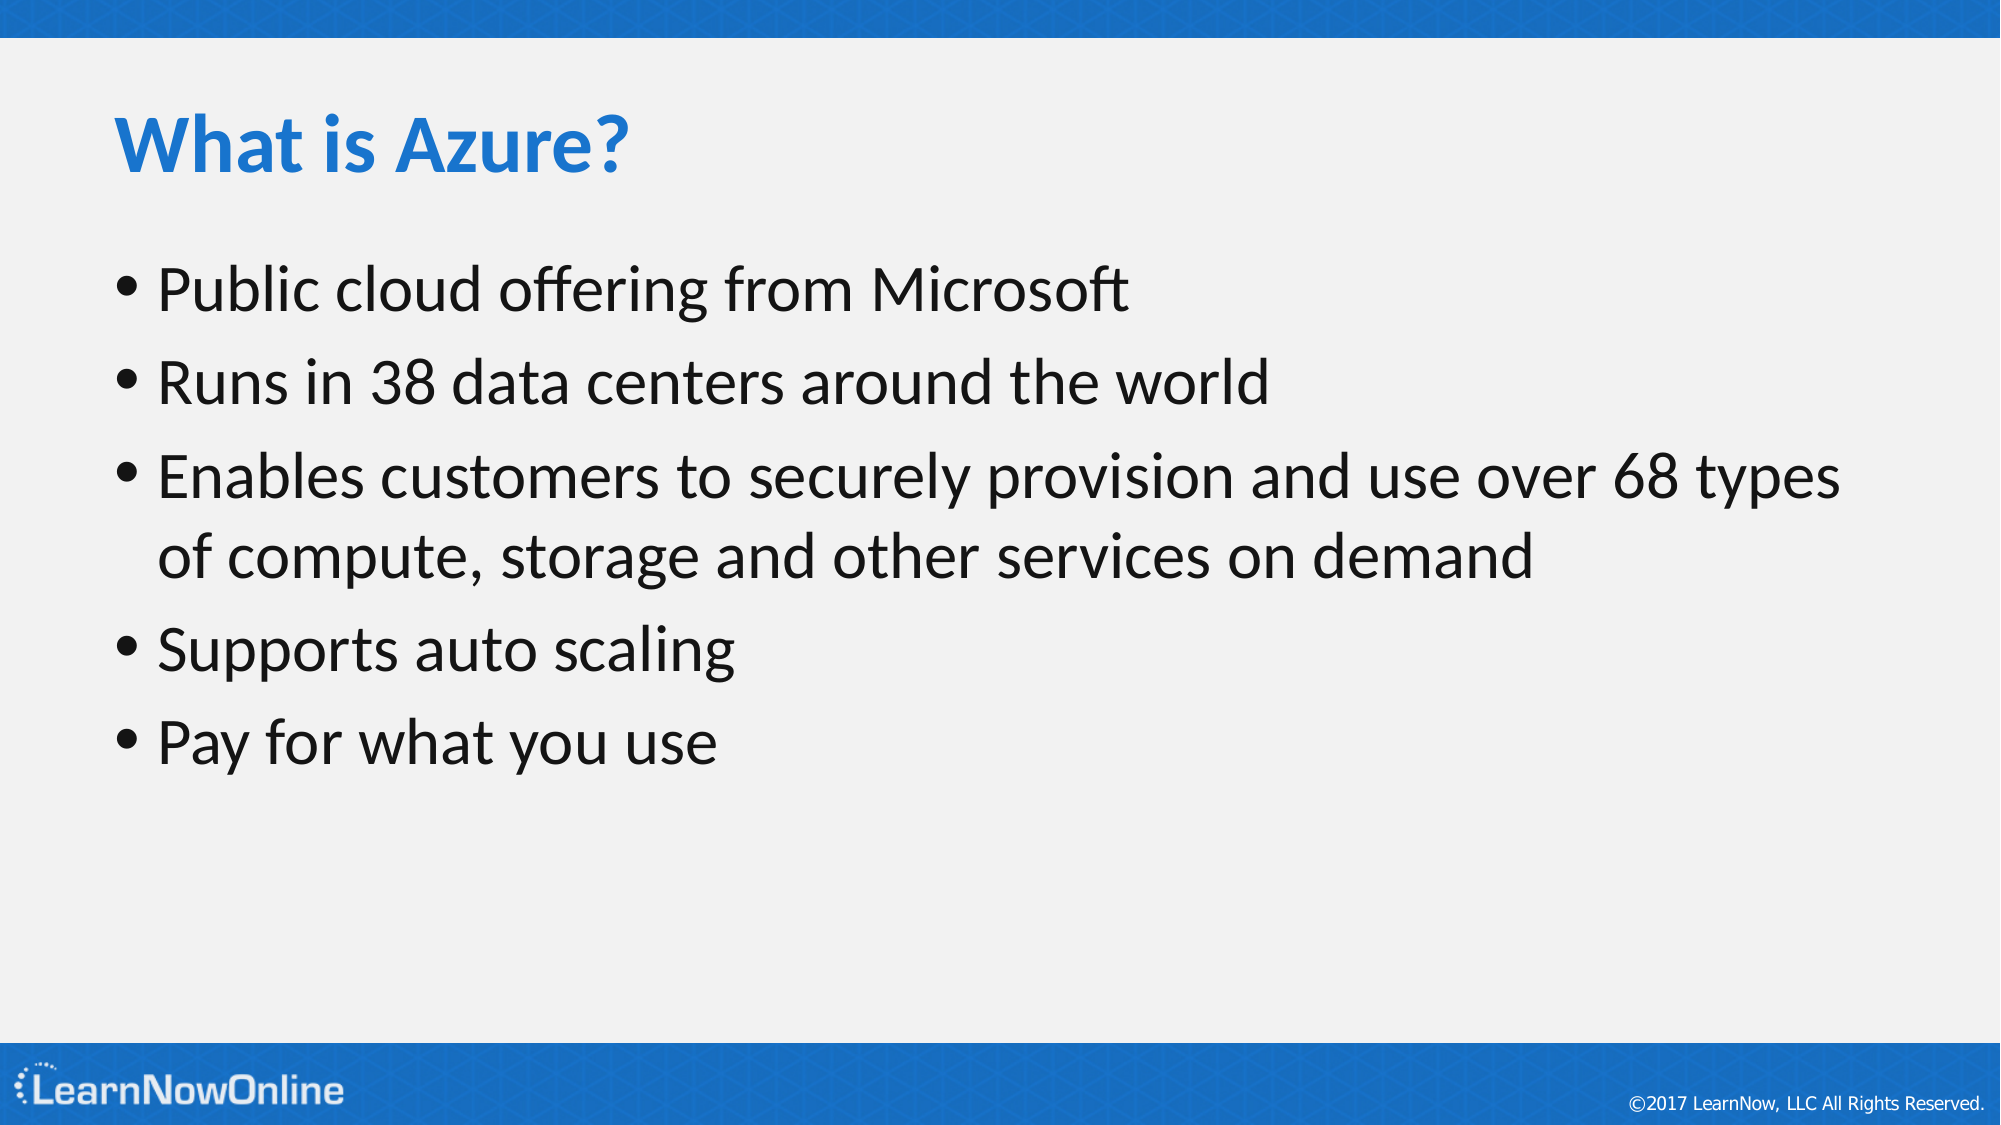

# What is Azure?
Public cloud offering from Microsoft
Runs in 38 data centers around the world
Enables customers to securely provision and use over 68 types of compute, storage and other services on demand
Supports auto scaling
Pay for what you use